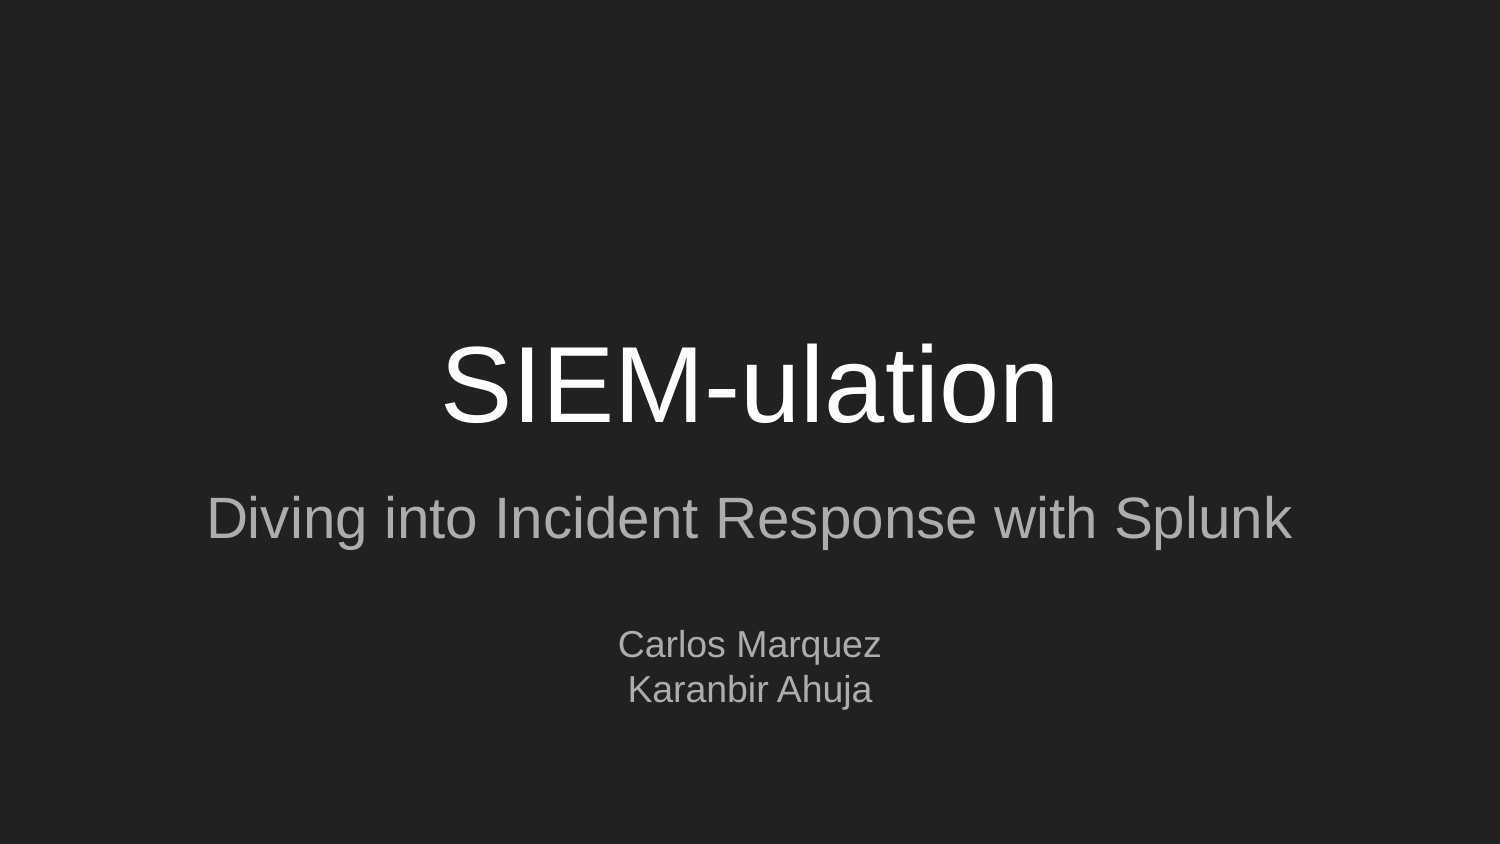

# SIEM-ulation
Diving into Incident Response with Splunk

Carlos Marquez
Karanbir Ahuja